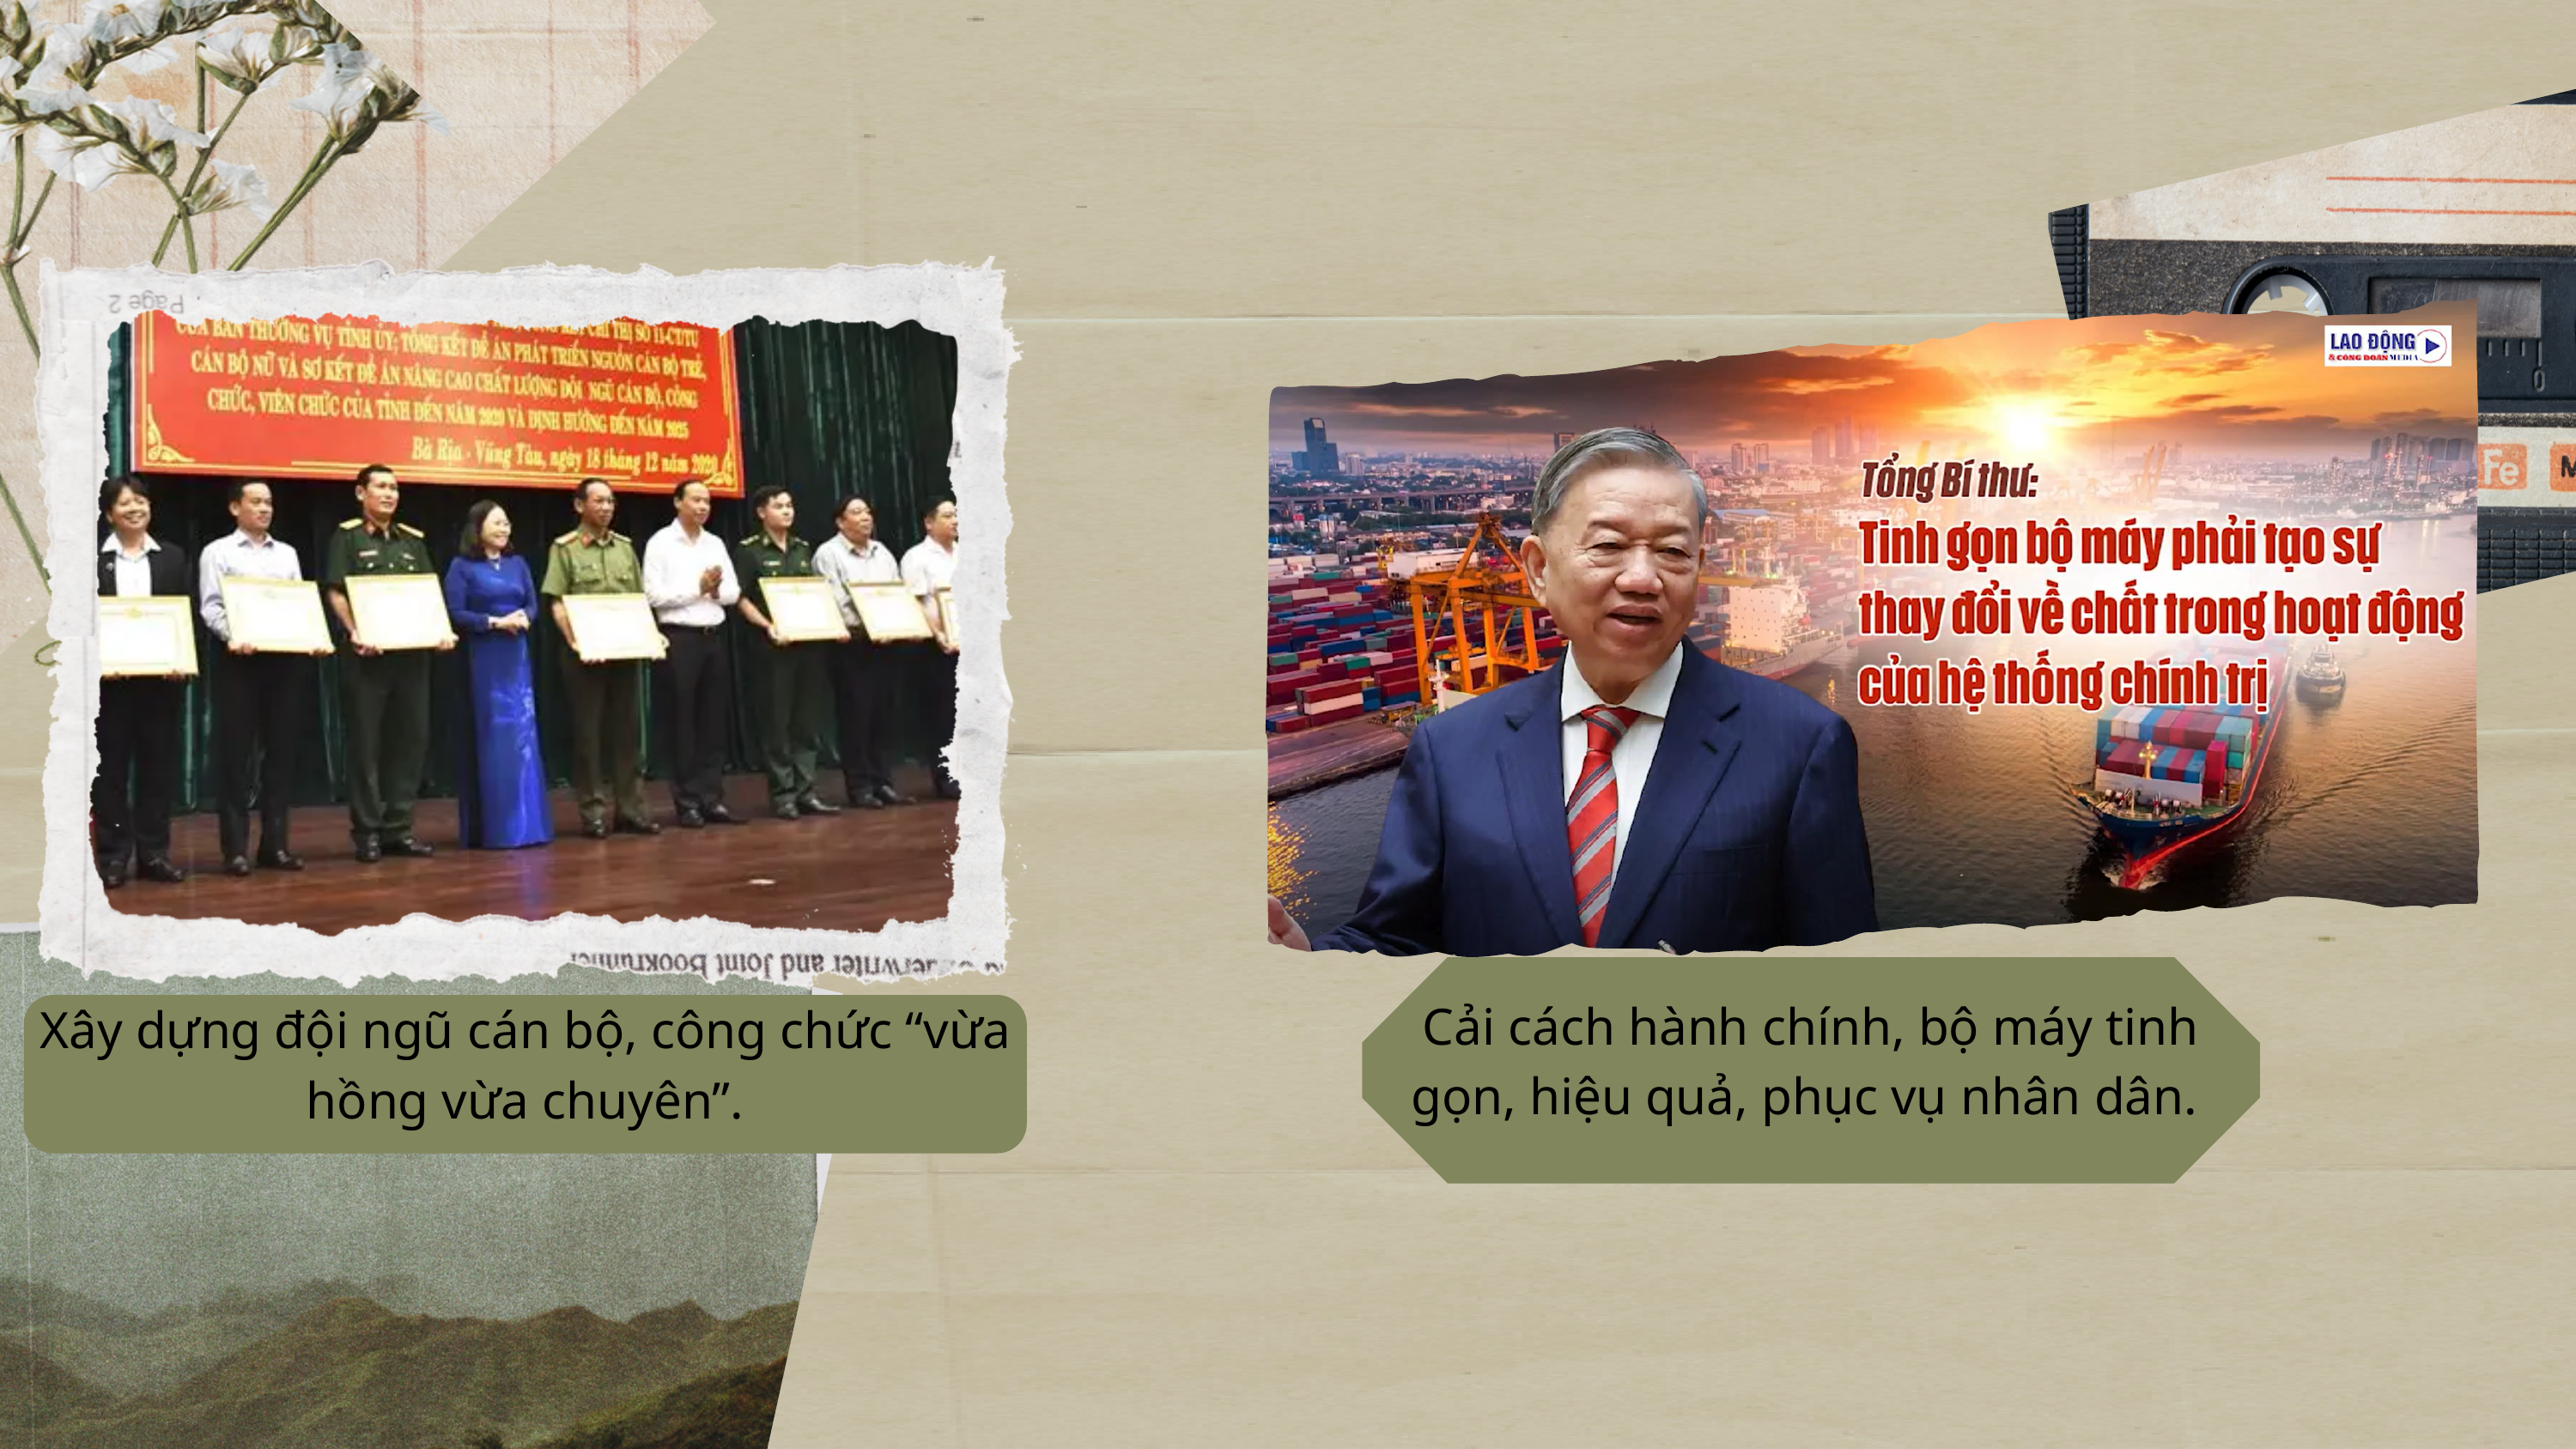

Cải cách hành chính, bộ máy tinh gọn, hiệu quả, phục vụ nhân dân.

Xây dựng đội ngũ cán bộ, công chức “vừa hồng vừa chuyên”.